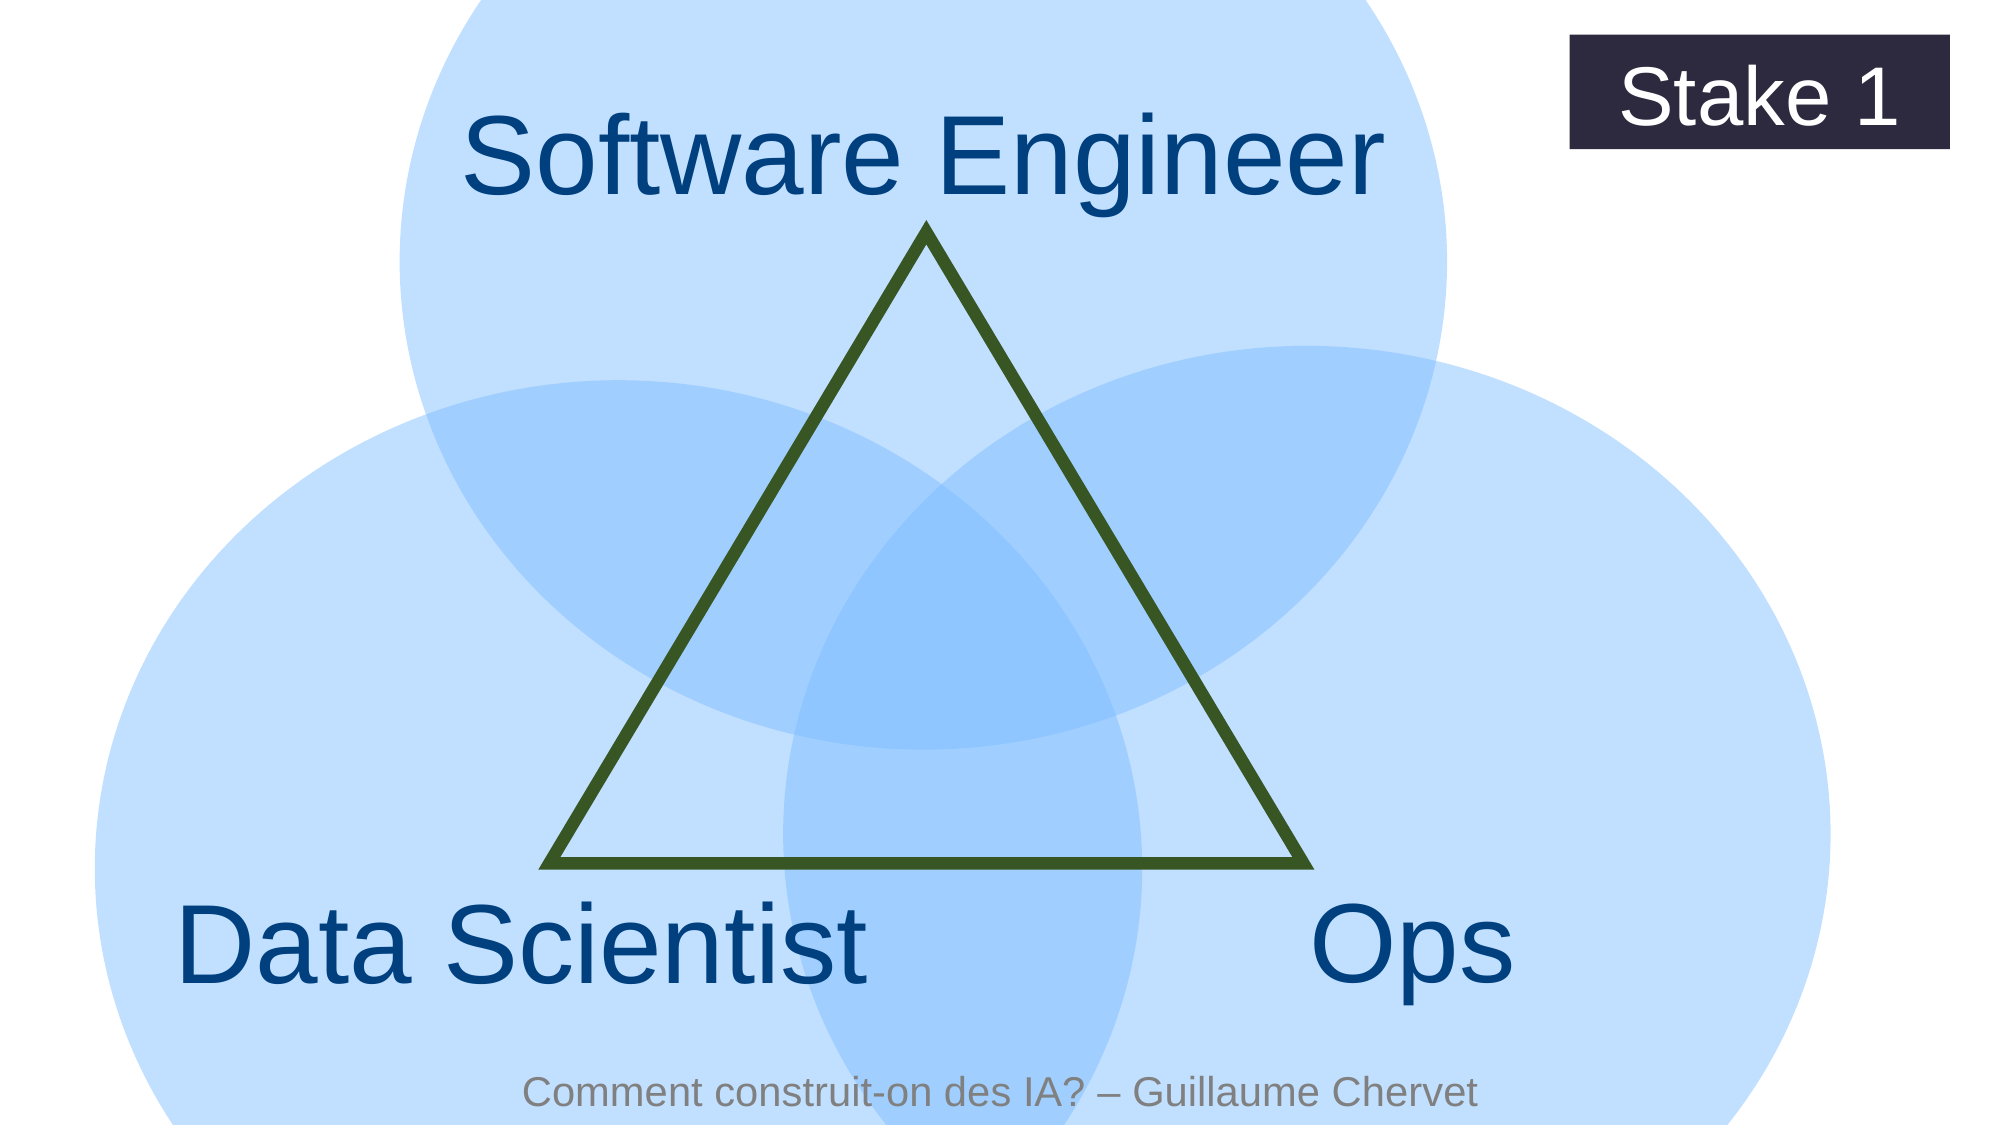

Stake 1
Software Engineer

Ops
Data Scientist
Comment construit-on des IA? – Guillaume Chervet